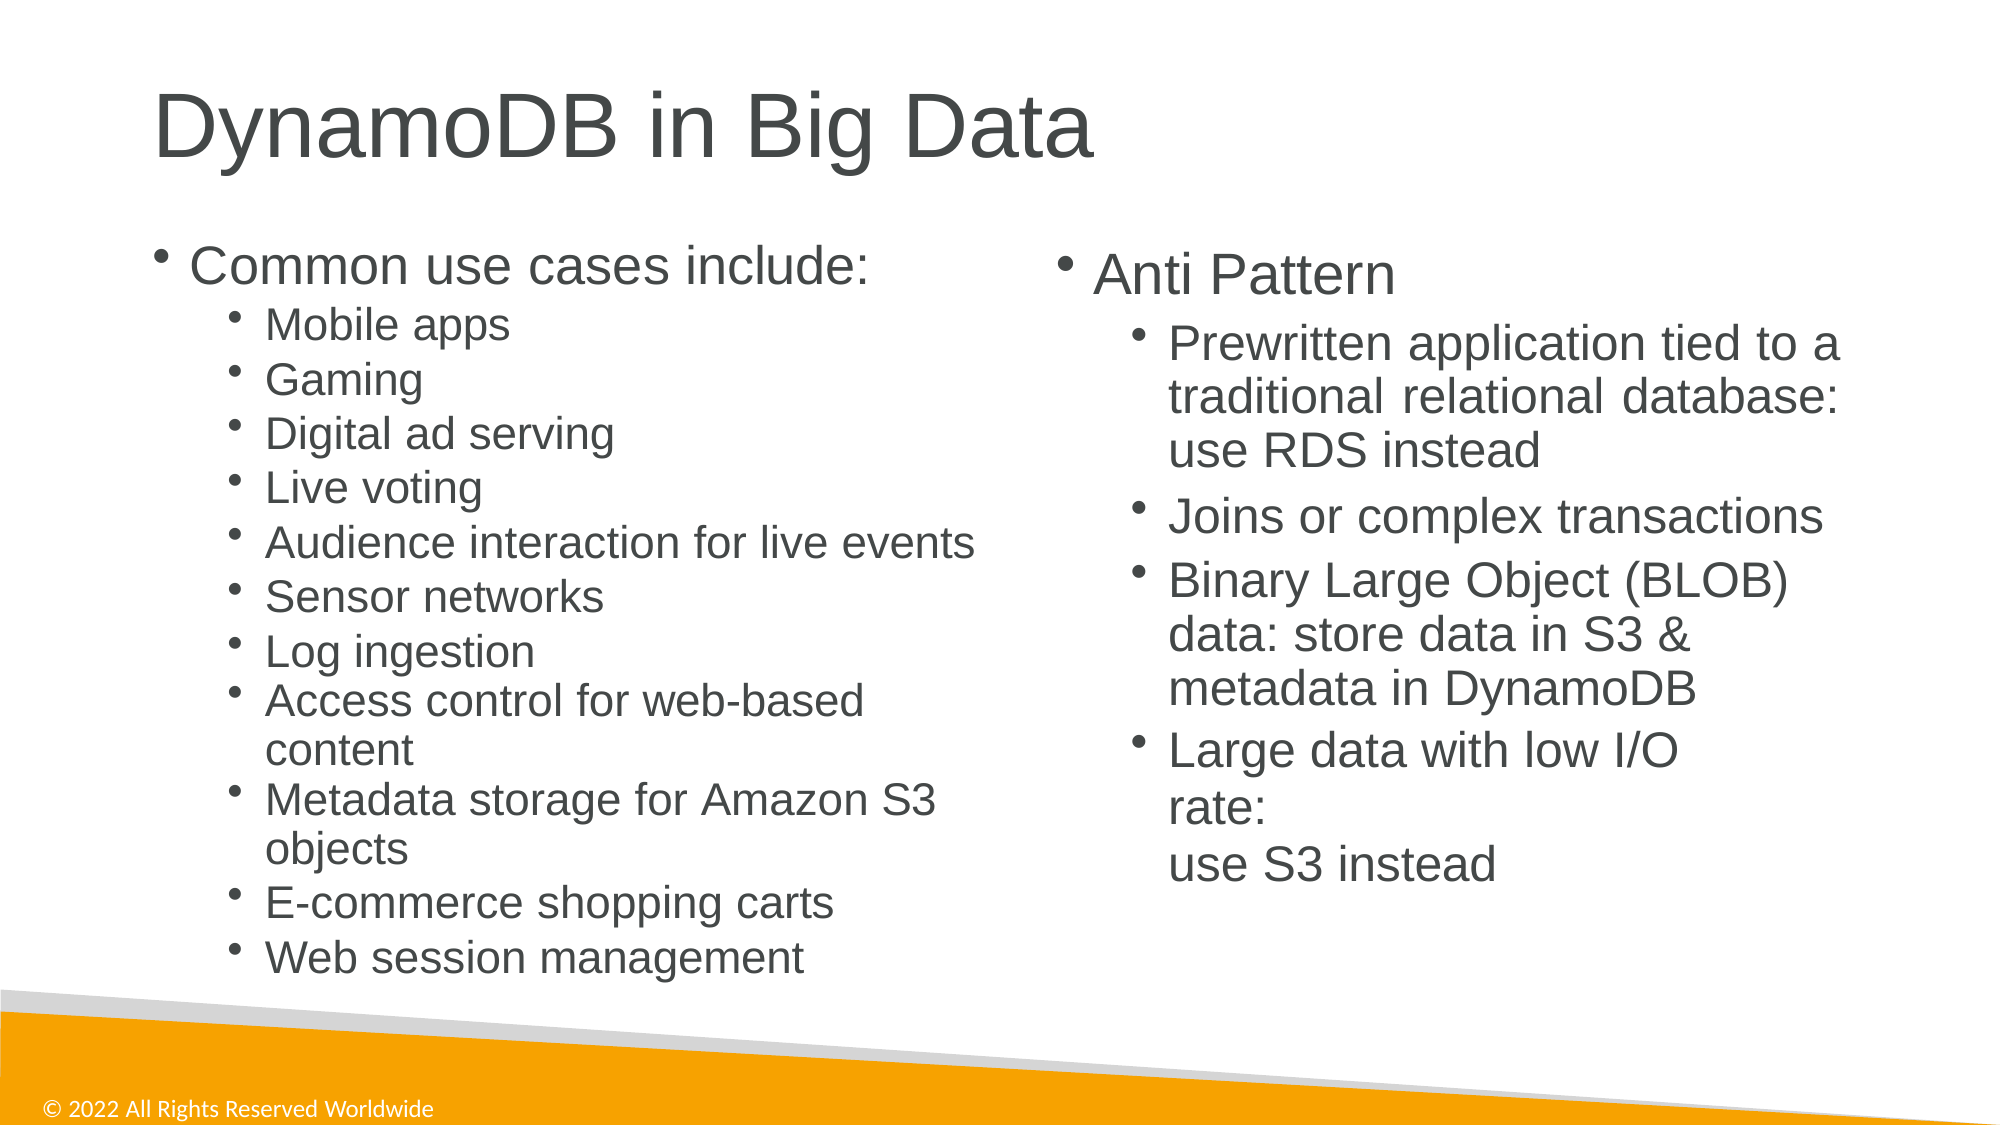

# DynamoDB in Big Data
Anti Pattern
Prewritten application tied to a traditional relational database: use RDS instead
Joins or complex transactions
Binary Large Object (BLOB) data: store data in S3 & metadata in DynamoDB
Large data with low I/O rate:
use S3 instead
Common use cases include:
Mobile apps
Gaming
Digital ad serving
Live voting
Audience interaction for live events
Sensor networks
Log ingestion
Access control for web-based
content
Metadata storage for Amazon S3
objects
E-commerce shopping carts
Web session management
© 2022 All Rights Reserved Worldwide